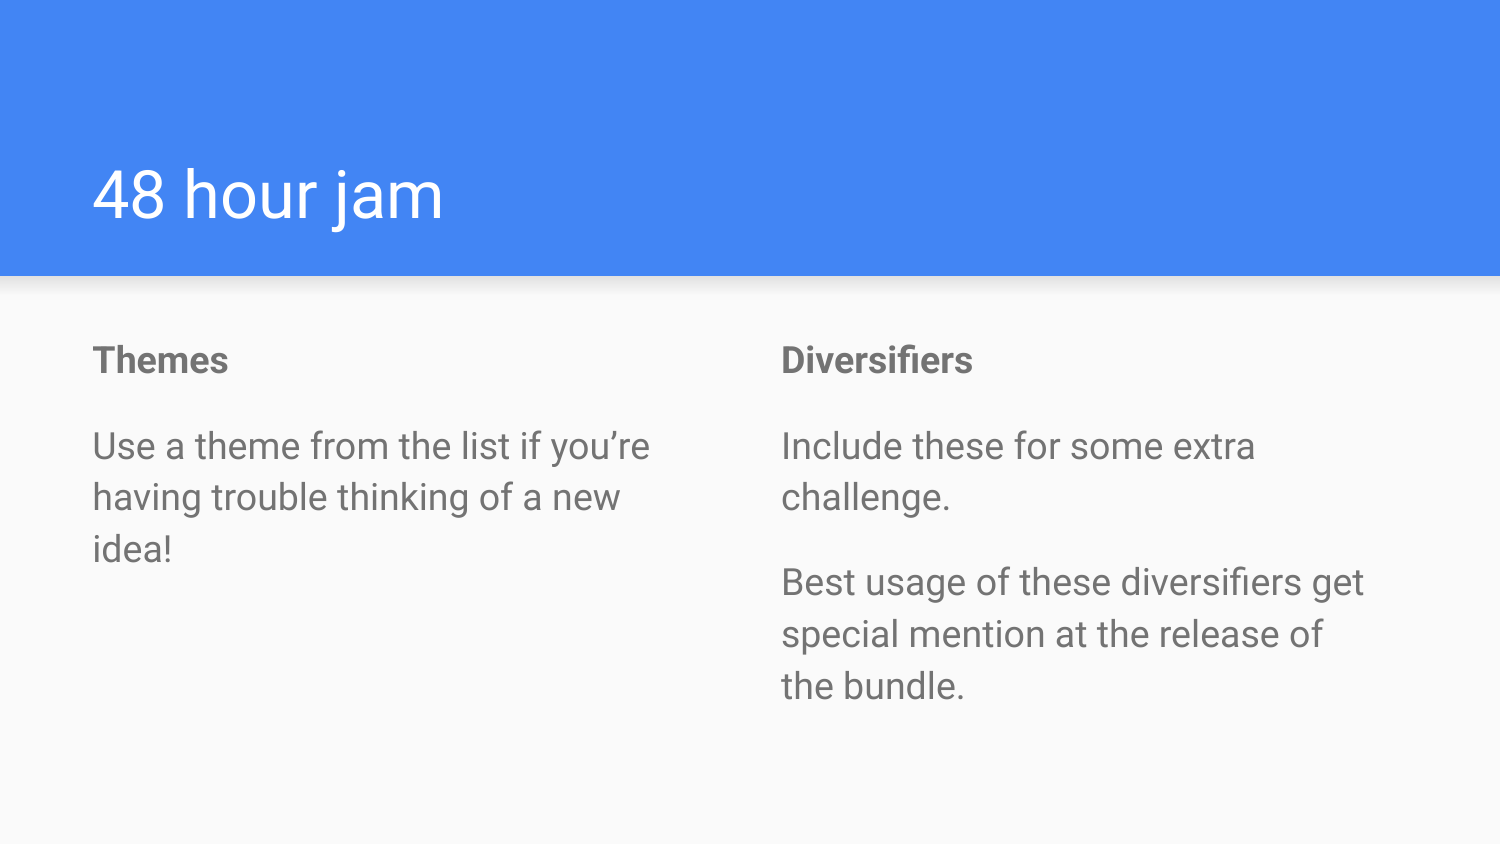

# 48 hour jam
Themes
Use a theme from the list if you’re having trouble thinking of a new idea!
Diversifiers
Include these for some extra challenge.
Best usage of these diversifiers get special mention at the release of the bundle.